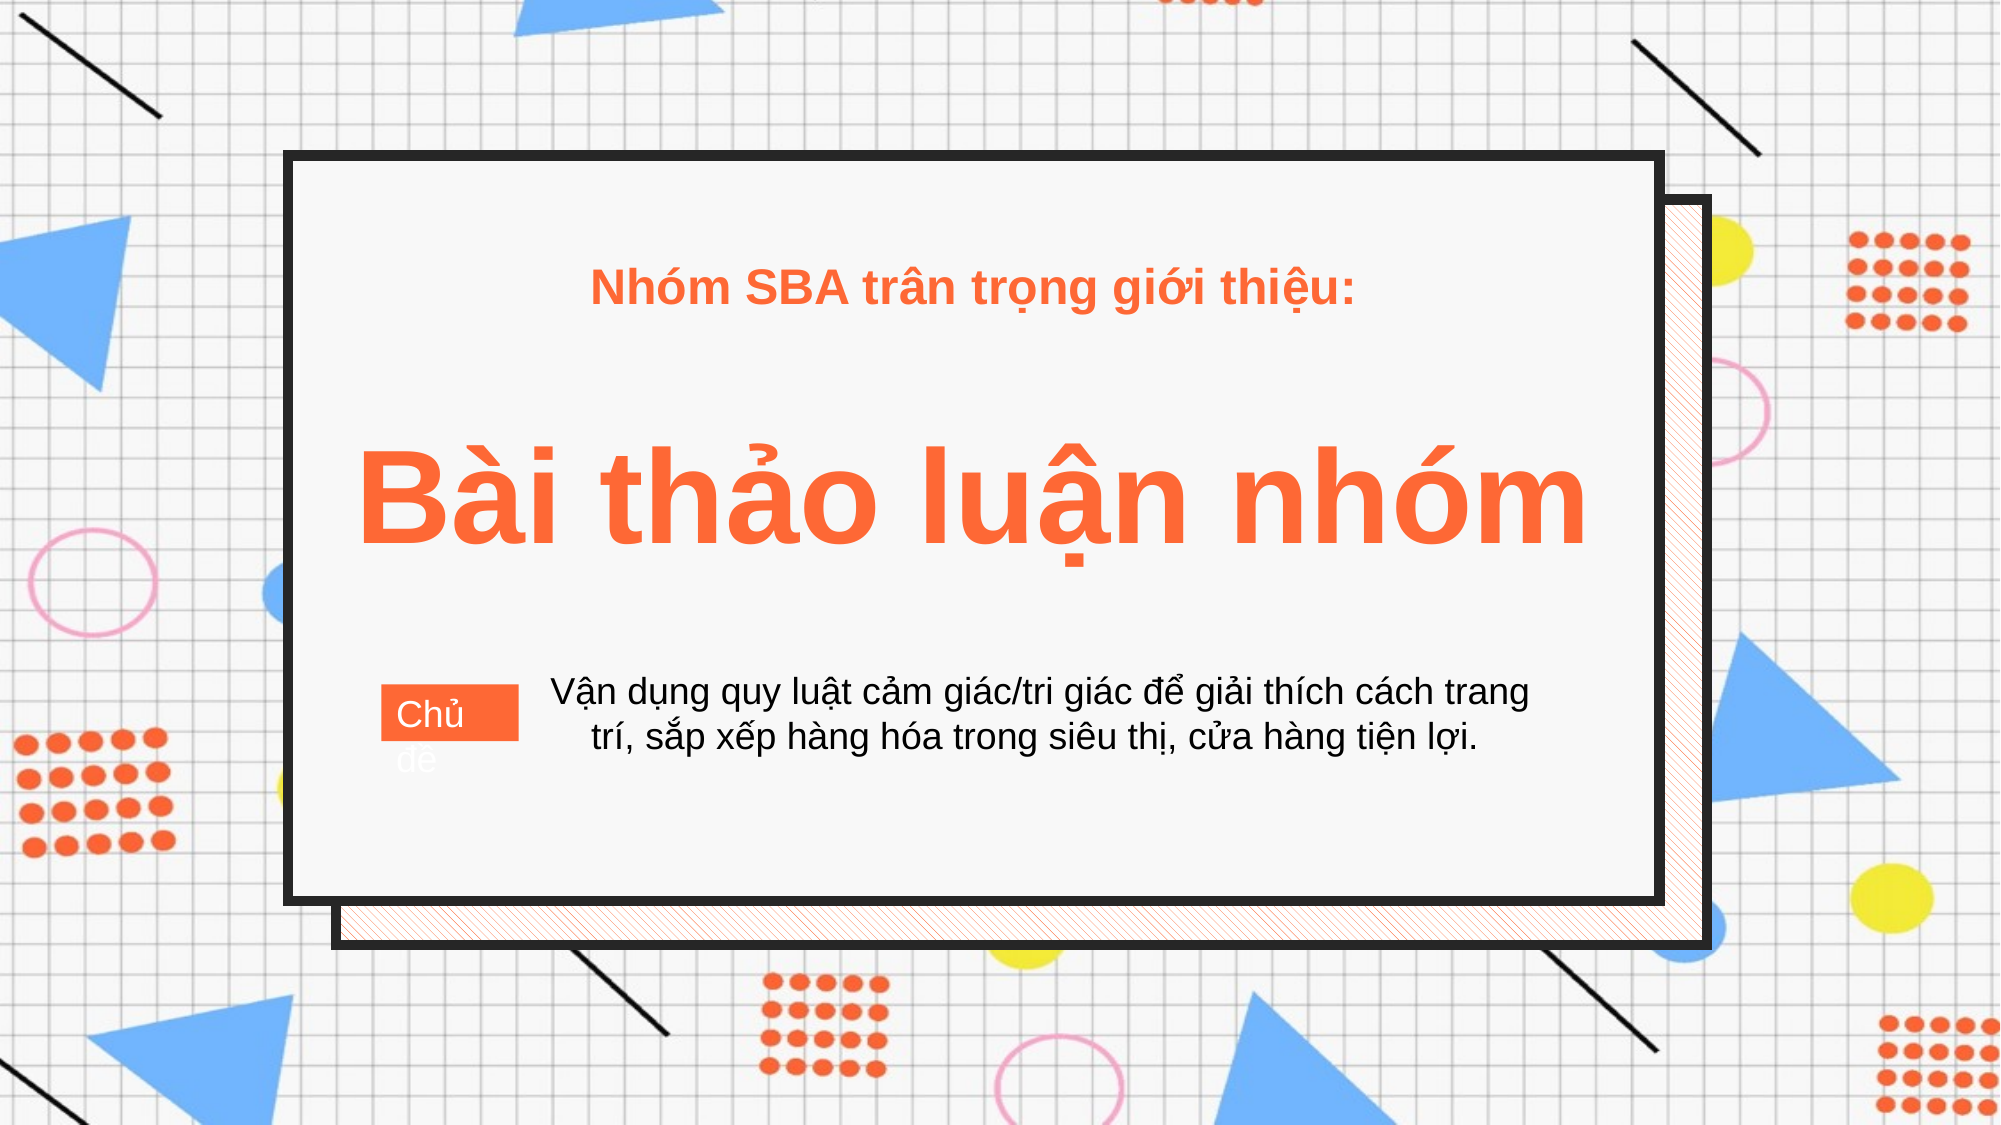

Nhóm SBA trân trọng giới thiệu:
Bài thảo luận nhóm
Vận dụng quy luật cảm giác/tri giác để giải thích cách trang trí, sắp xếp hàng hóa trong siêu thị, cửa hàng tiện lợi.
Chủ đề